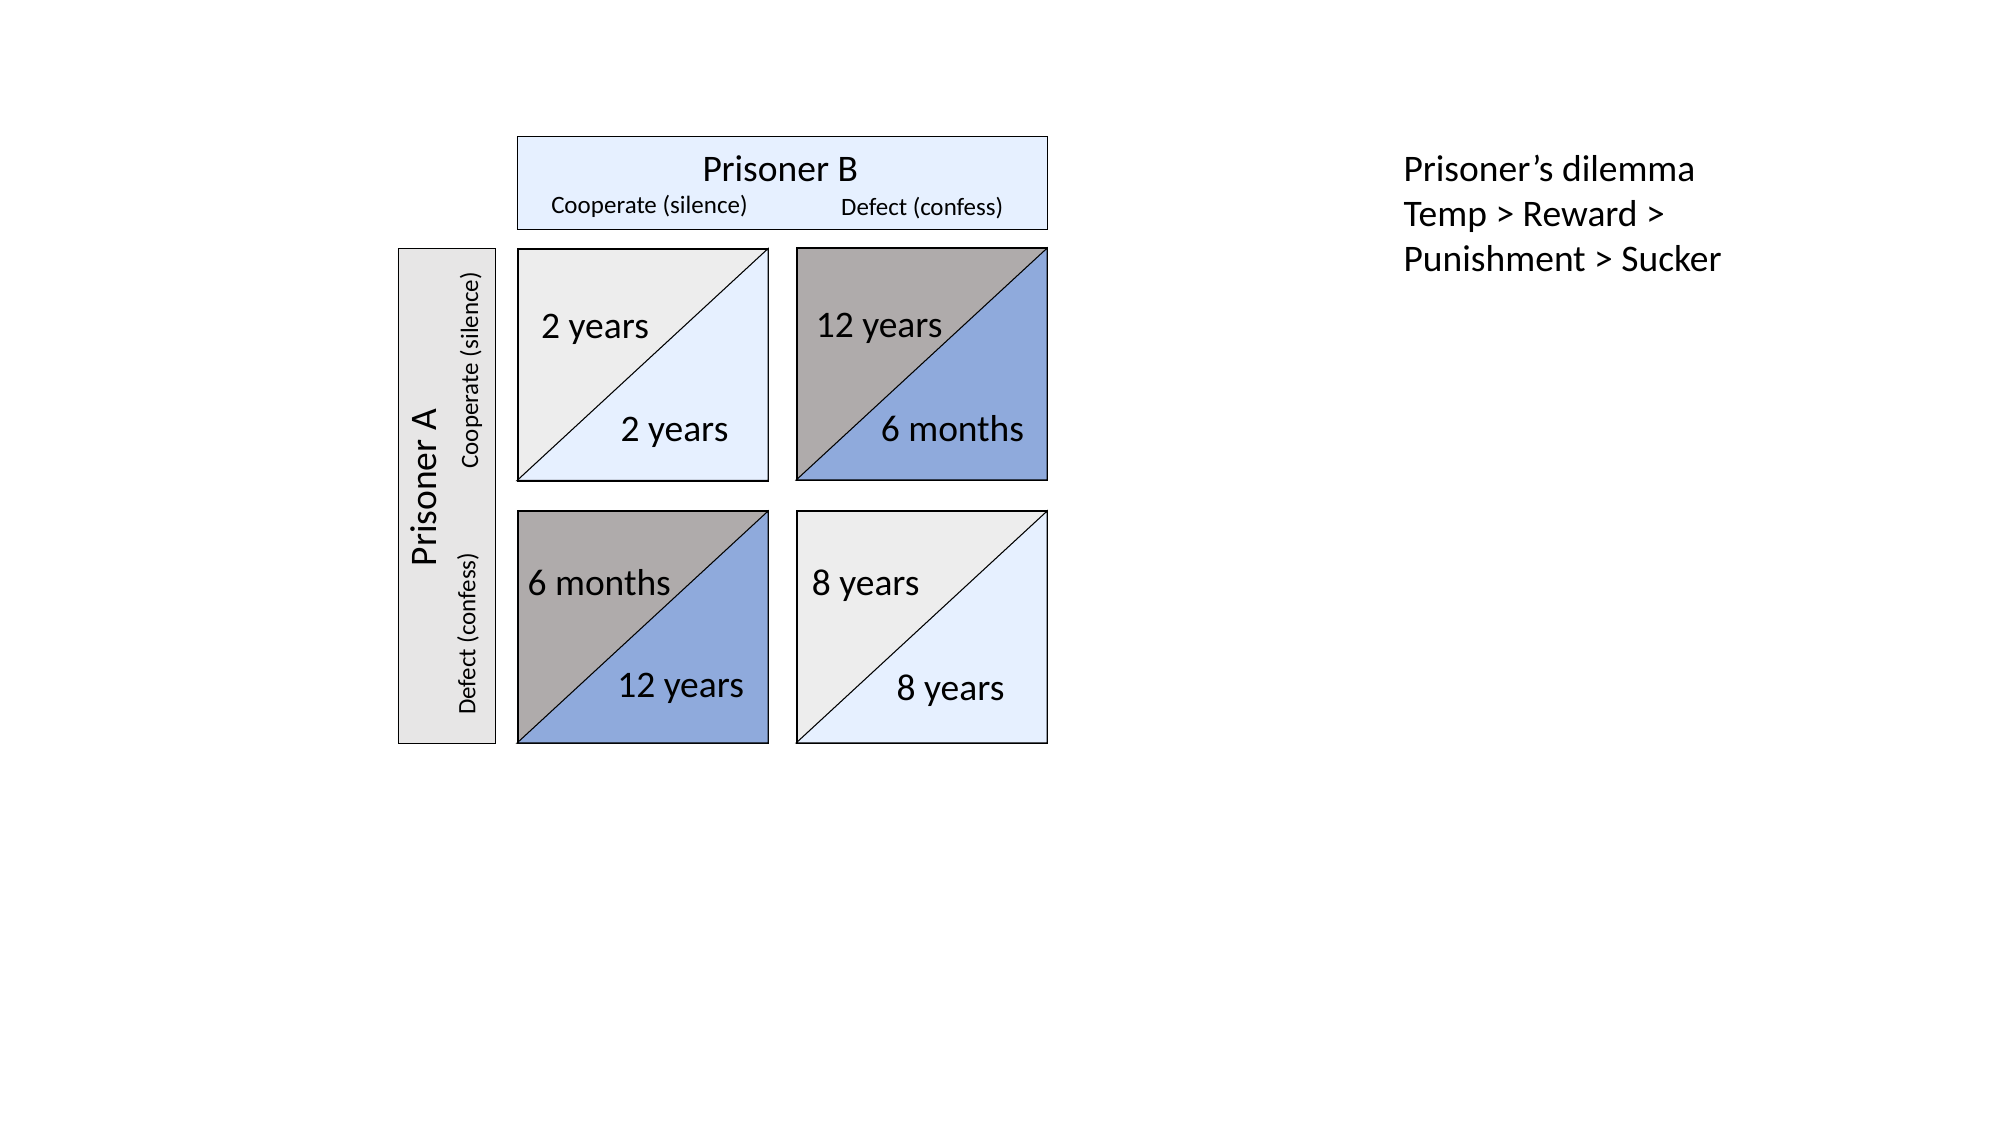

Prisoner’s dilemma
Temp > Reward > Punishment > Sucker
Prisoner B
Cooperate (silence)
Defect (confess)

12 years
2 years
Cooperate (silence)
Prisoner A
2 years
6 months

6 months
8 years
Defect (confess)
12 years
8 years